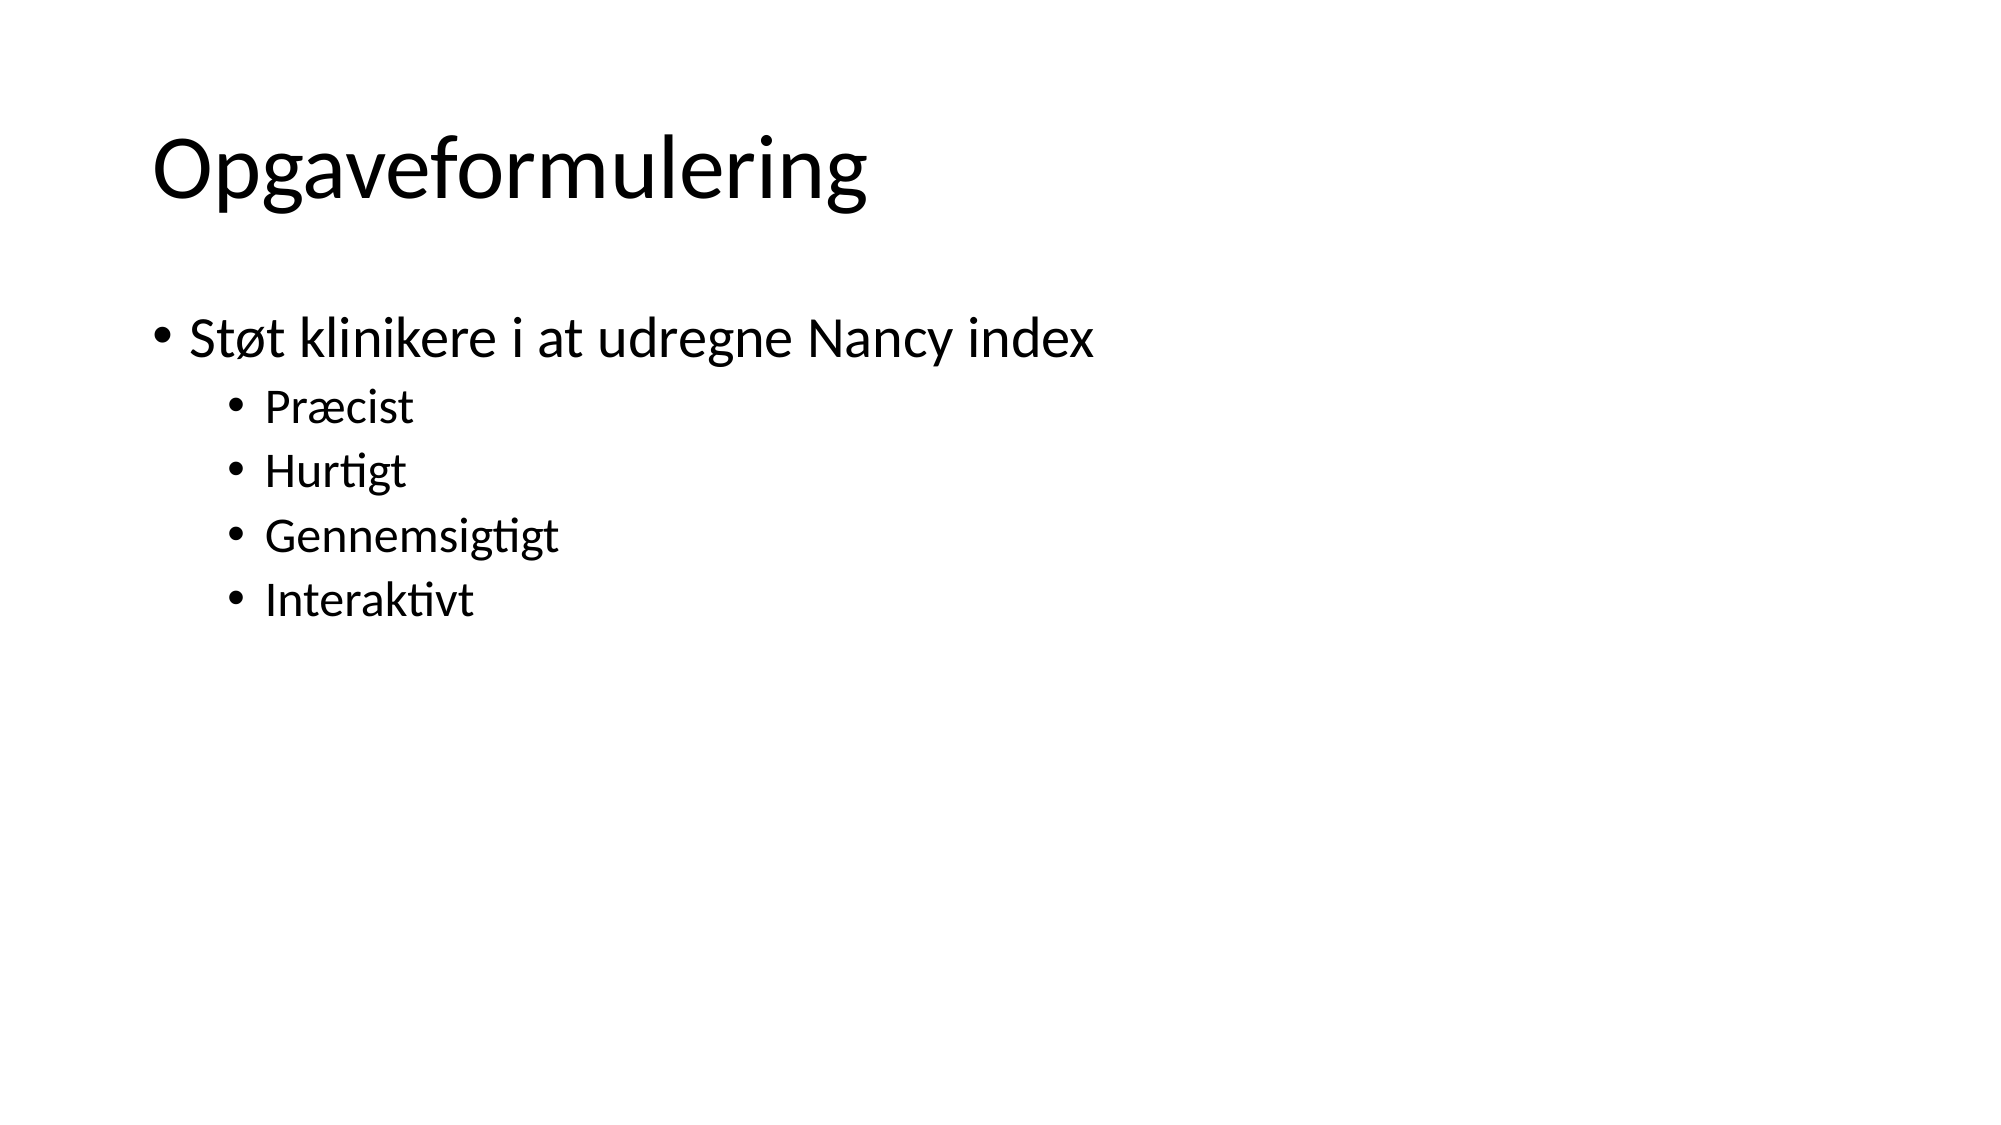

# Opgaveformulering
Støt klinikere i at udregne Nancy index
Præcist
Hurtigt
Gennemsigtigt
Interaktivt